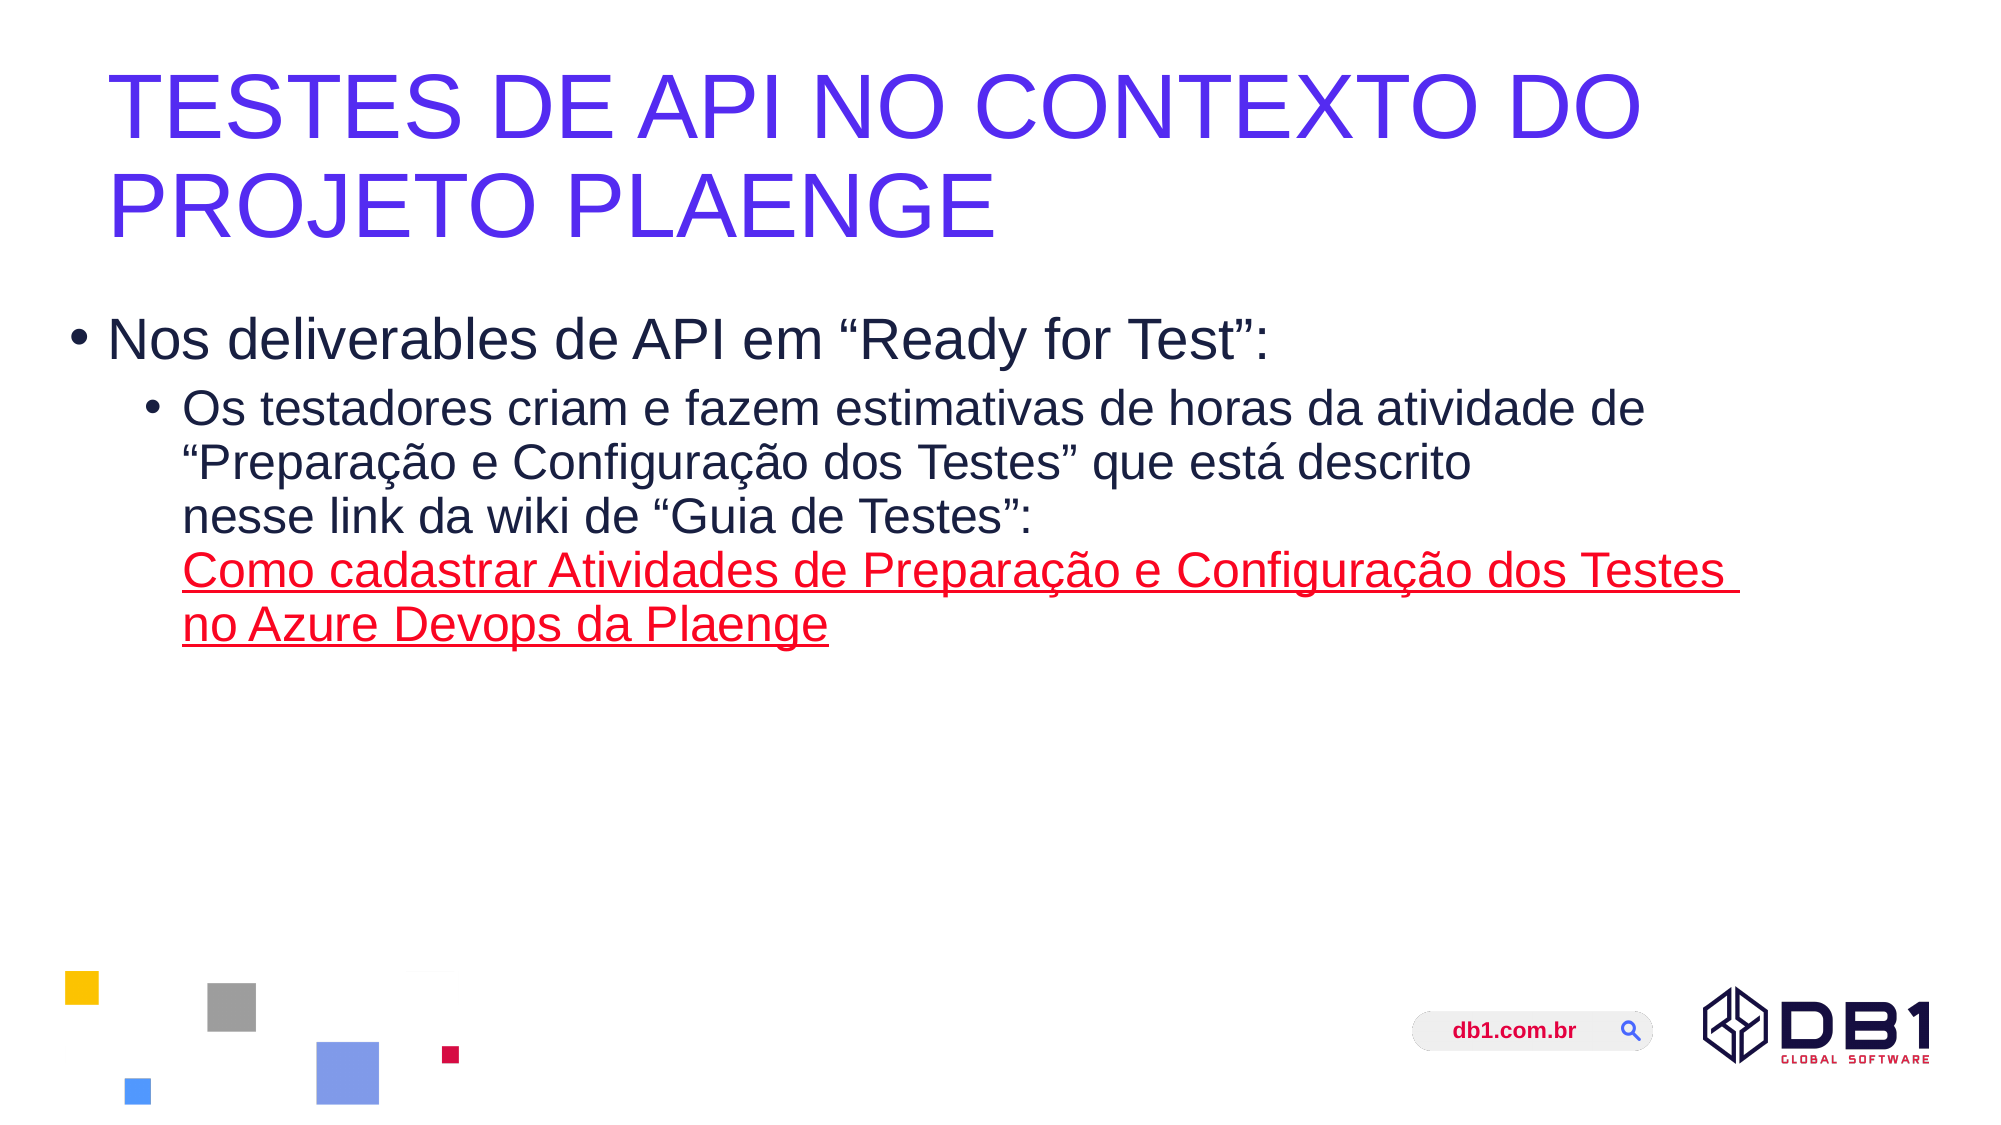

# TESTES DE API NO CONTEXTO DO PROJETO PLAENGE

Nos deliverables de API em “Ready for Test”:
Os testadores criam e fazem estimativas de horas da atividade de
“Preparação e Configuração dos Testes” que está descrito
nesse link da wiki de “Guia de Testes”:
Como cadastrar Atividades de Preparação e Configuração dos Testes
no Azure Devops da Plaenge